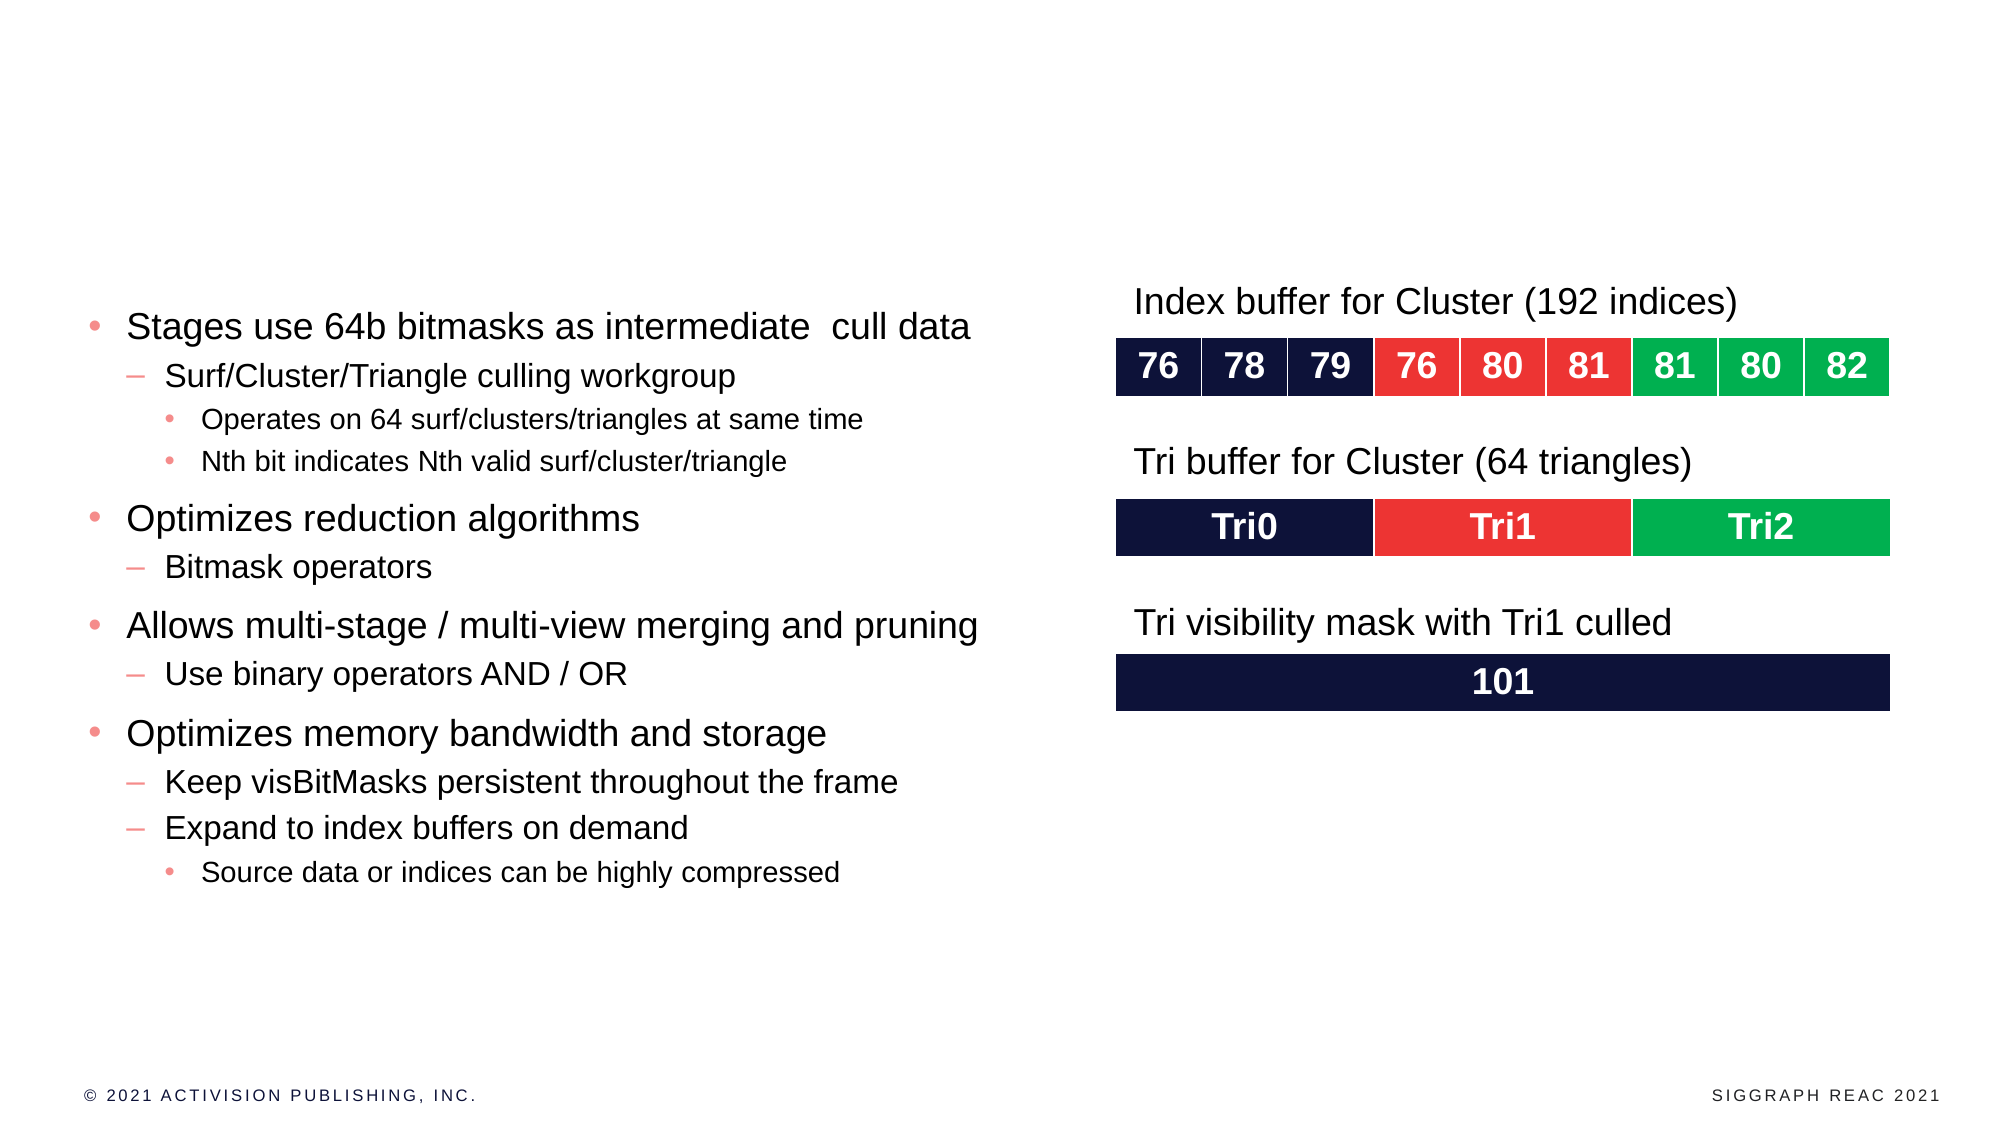

# Culling intermediate format : VIS BIT MASKs
Index buffer for Cluster (192 indices)
Stages use 64b bitmasks as intermediate  cull data
Surf/Cluster/Triangle culling workgroup
Operates on 64 surf/clusters/triangles at same time
Nth bit indicates Nth valid surf/cluster/triangle
Optimizes reduction algorithms
Bitmask operators
Allows multi-stage / multi-view merging and pruning
Use binary operators AND / OR
Optimizes memory bandwidth and storage
Keep visBitMasks persistent throughout the frame
Expand to index buffers on demand
Source data or indices can be highly compressed
| 76 | 78 | 79 | 76 | 80 | 81 | 81 | 80 | 82 |
| --- | --- | --- | --- | --- | --- | --- | --- | --- |
Tri buffer for Cluster (64 triangles)
| Tri0 | Tri1 | Tri2 |
| --- | --- | --- |
Tri visibility mask with Tri1 culled
| 101 |
| --- |